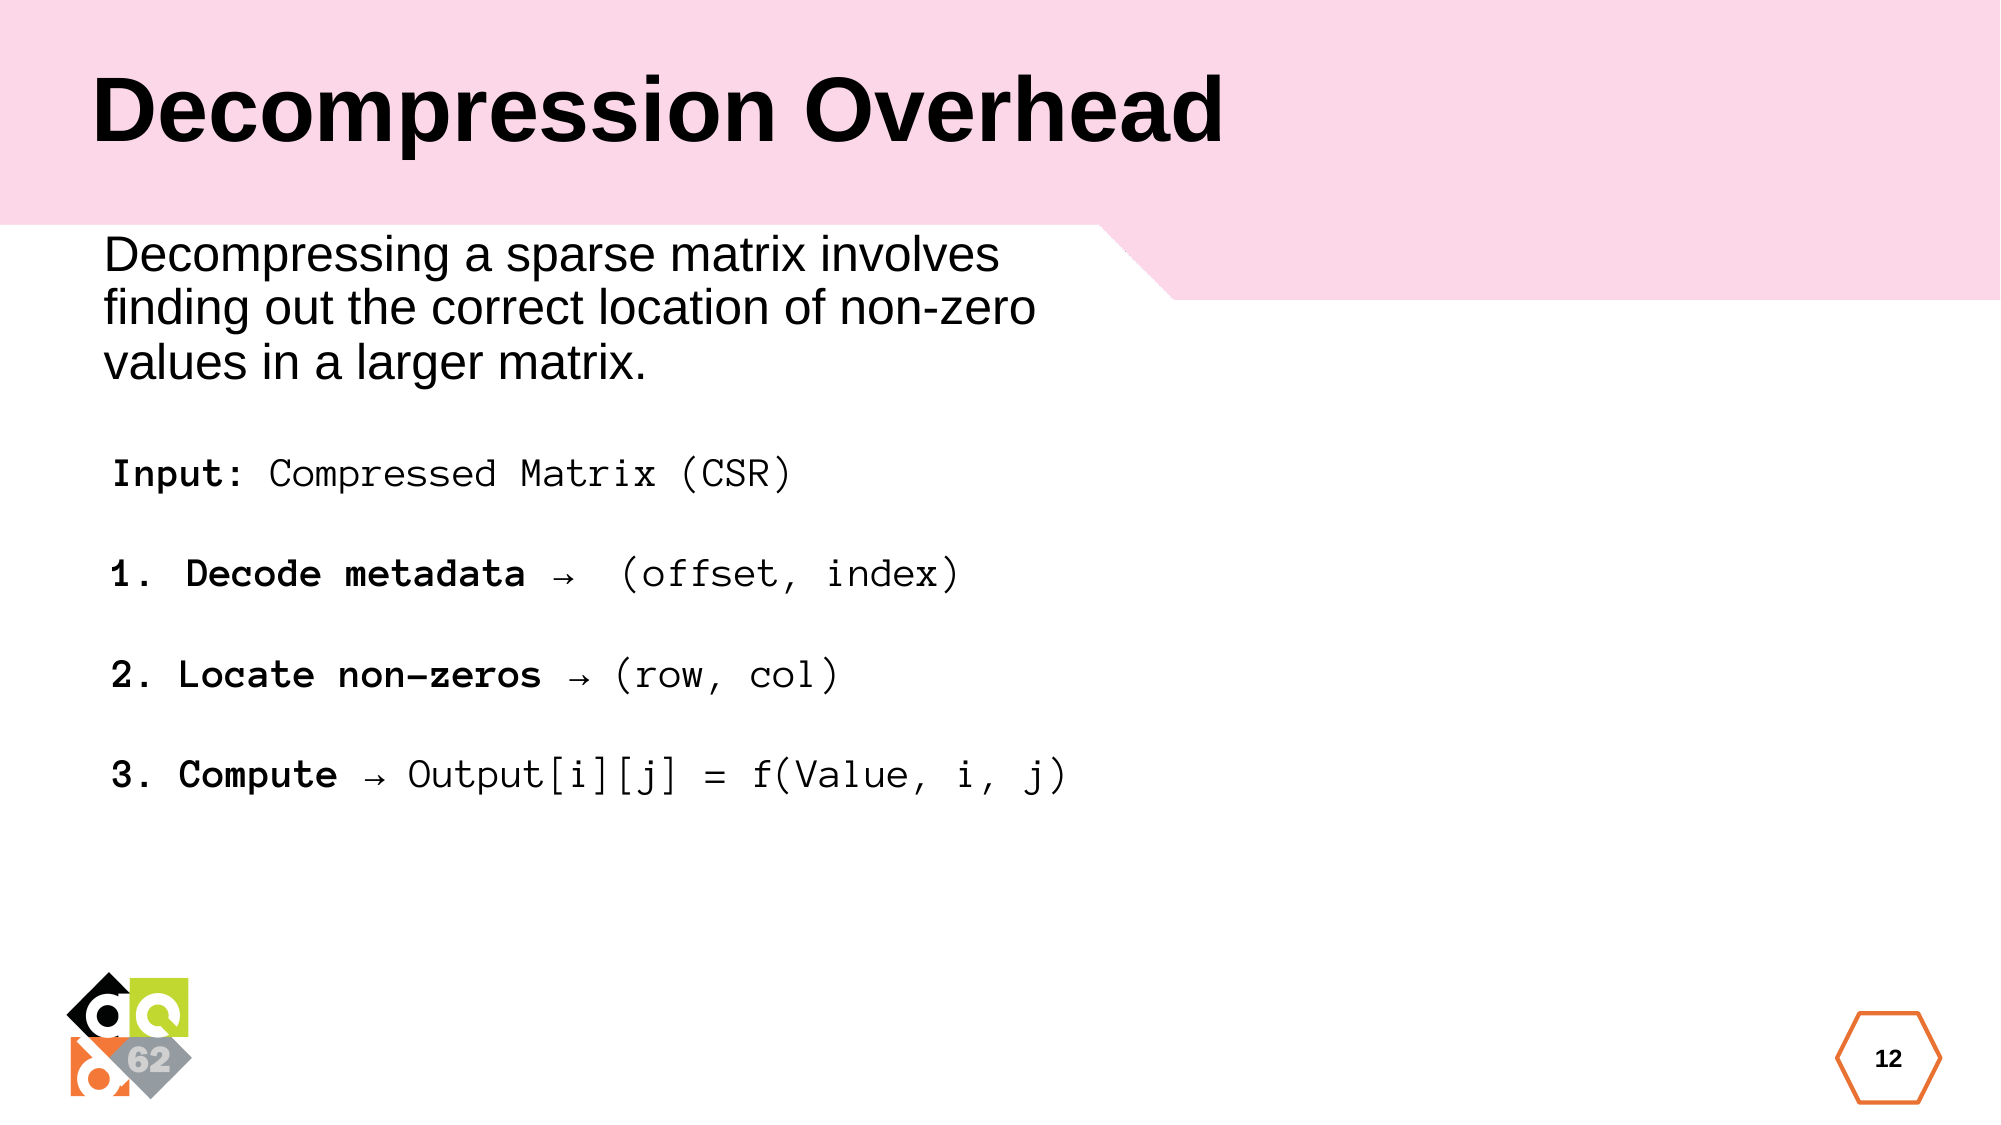

# Decompression Overhead
Decompressing a sparse matrix involves finding out the correct location of non-zero values in a larger matrix.
Input: Compressed Matrix (CSR)

Decode metadata →  (offset, index)

2. Locate non-zeros → (row, col)

3. Compute → Output[i][j] = f(Value, i, j)

12